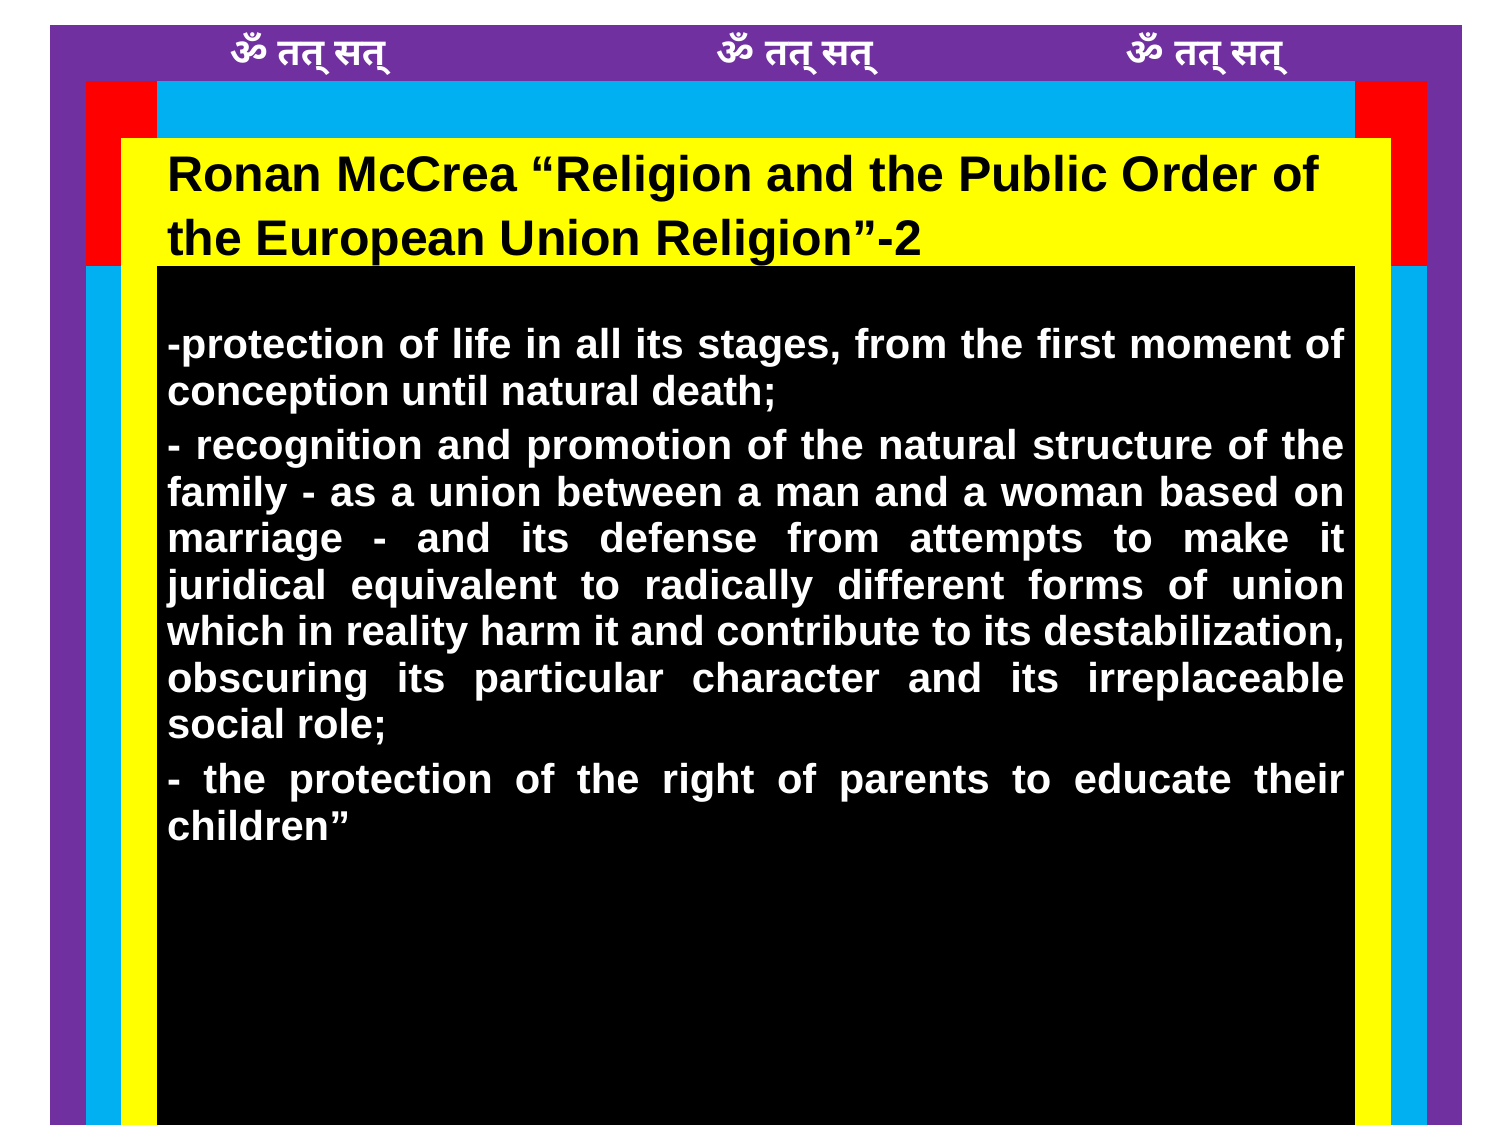

|  |  |  | ॐ तत् सत् ॐ तत् सत् ॐ तत् सत् |  |  |  |
| --- | --- | --- | --- | --- | --- | --- |
|  |  |  |  |  |  |  |
|  |  |  | Ronan McCrea “Religion and the Public Order of the European Union Religion”-2 |  |  |  |
|  |  |  | -protection of life in all its stages, from the first moment of conception until natural death; - recognition and promotion of the natural structure of the family - as a union between a man and a woman based on marriage - and its defense from attempts to make it juridical equivalent to radically different forms of union which in reality harm it and contribute to its destabilization, obscuring its particular character and its irreplaceable social role; - the protection of the right of parents to educate their children” |  |  |  |
|  |  |  |  |  |  |  |
|  |  |  |  |  |  |  |
|  |  |  | सत्यम् शिवम् सुन्दरम् |  |  |  |
39